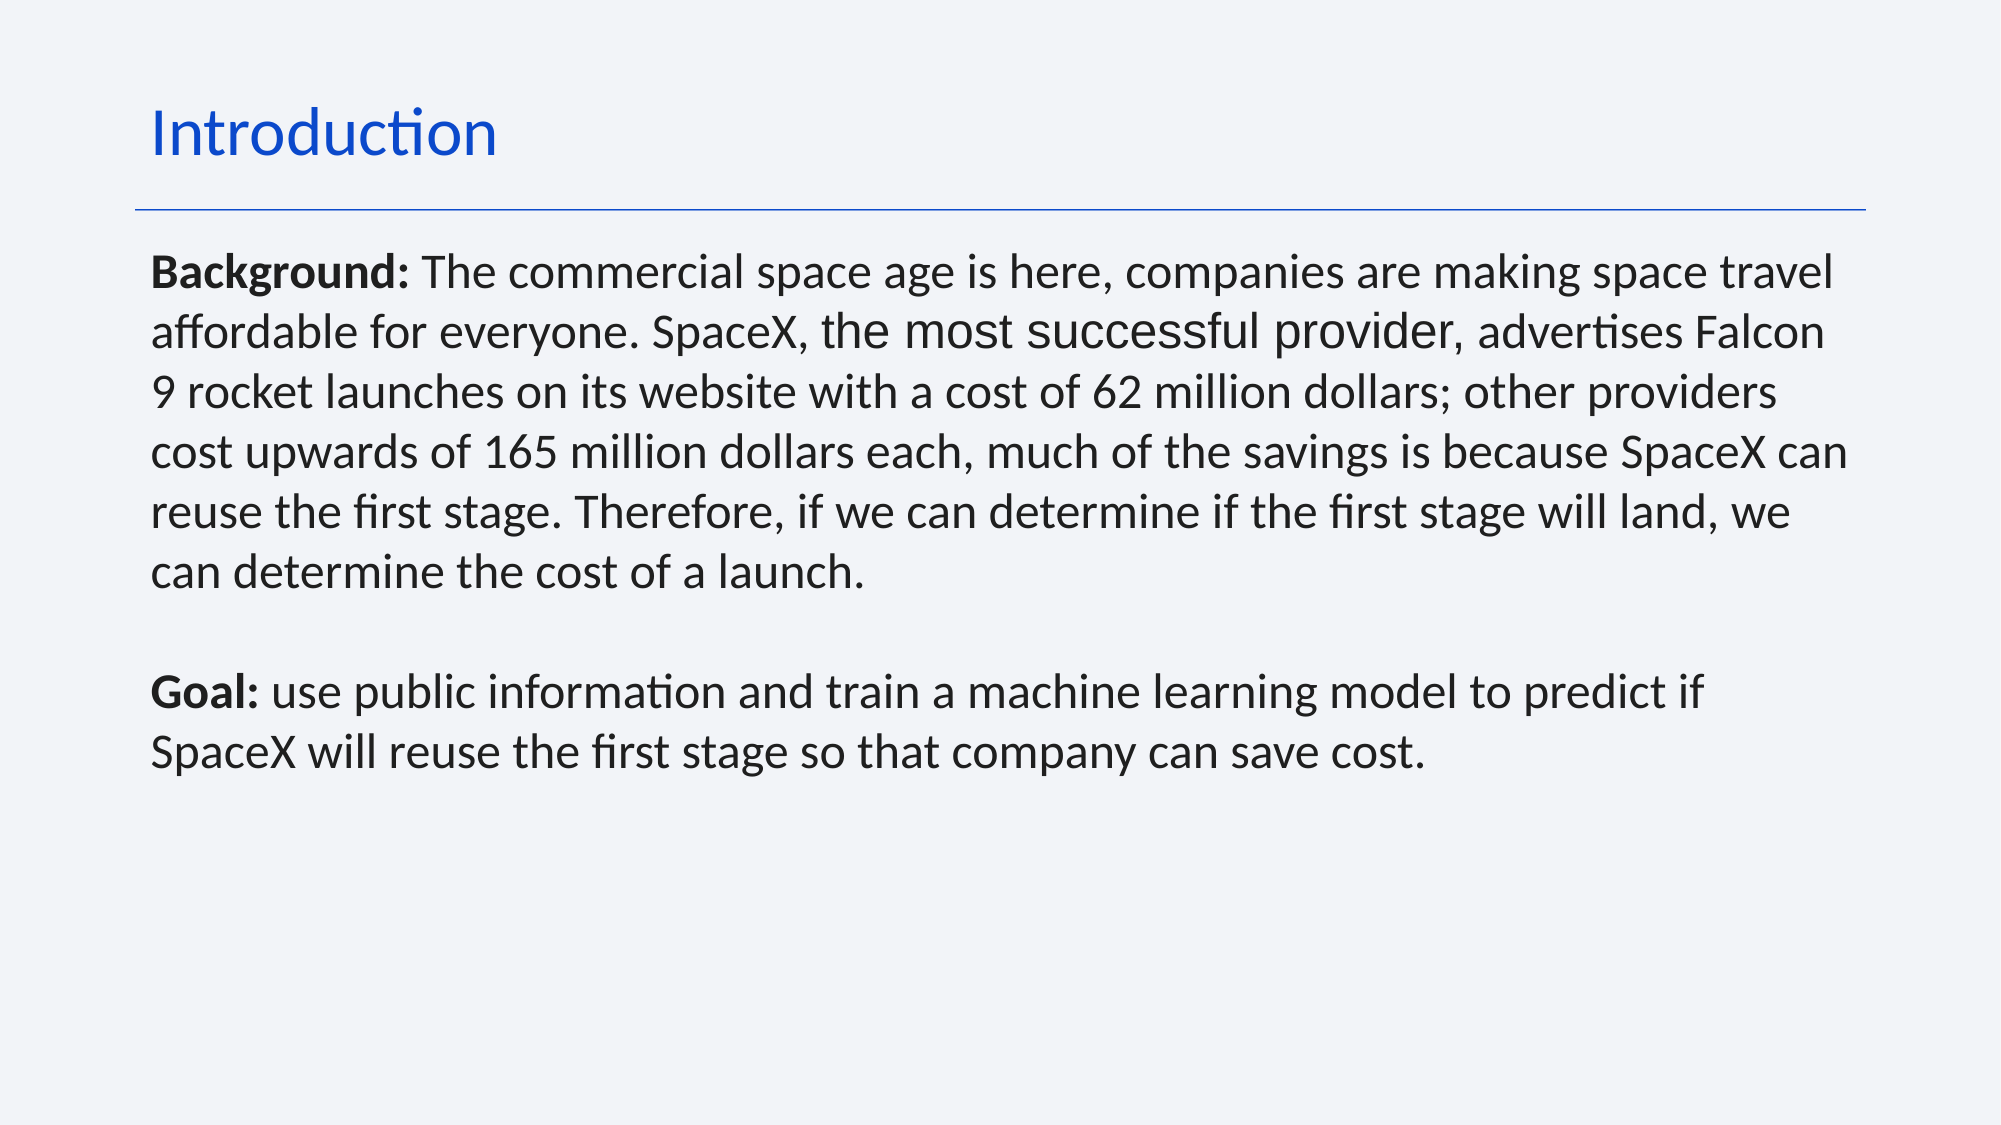

Introduction

Background: The commercial space age is here, companies are making space travel affordable for everyone. SpaceX, the most successful provider, advertises Falcon 9 rocket launches on its website with a cost of 62 million dollars; other providers cost upwards of 165 million dollars each, much of the savings is because SpaceX can reuse the first stage. Therefore, if we can determine if the first stage will land, we can determine the cost of a launch.

Goal: use public information and train a machine learning model to predict if SpaceX will reuse the first stage so that company can save cost.